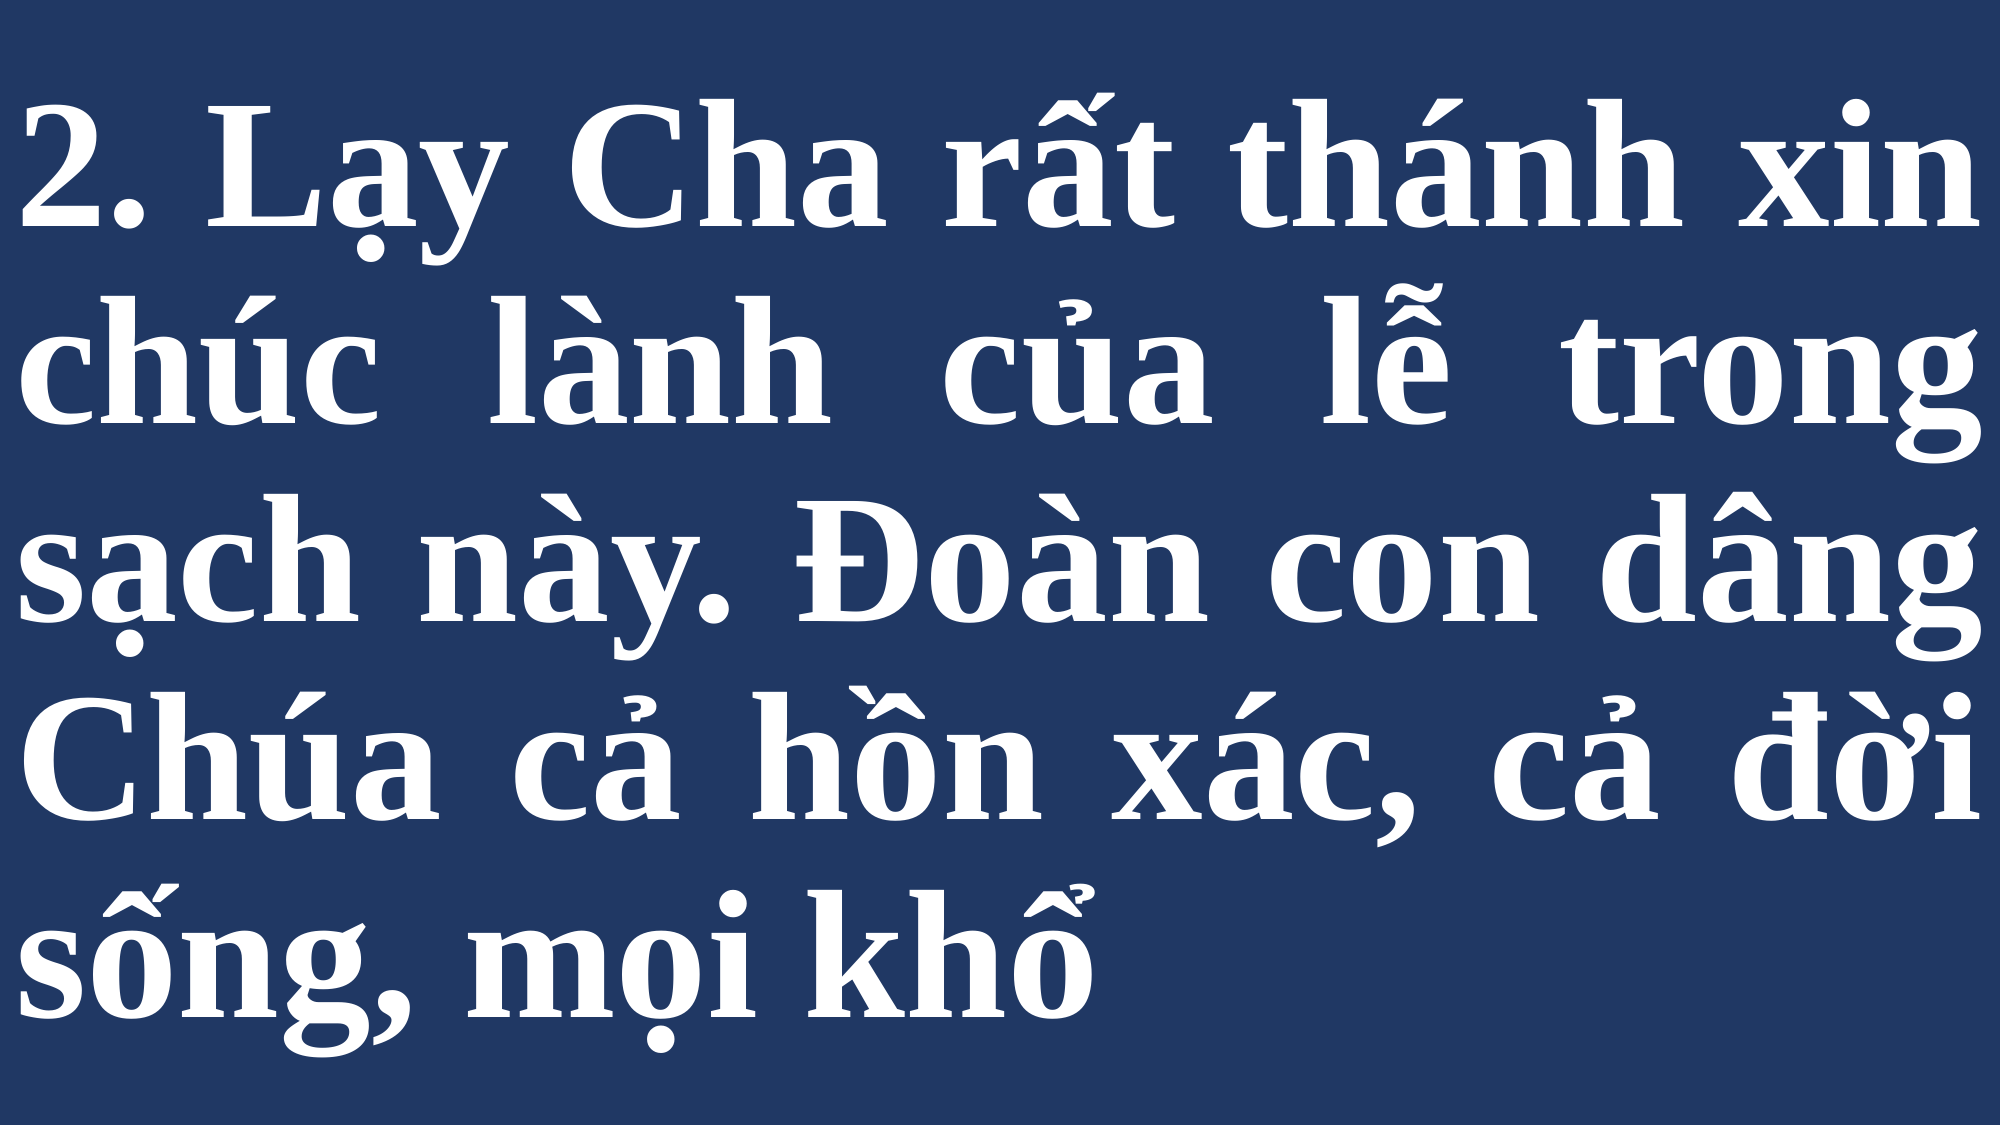

# 2. Lạy Cha rất thánh xin chúc lành của lễ trong sạch này. Đoàn con dâng Chúa cả hồn xác, cả đời sống, mọi khổ